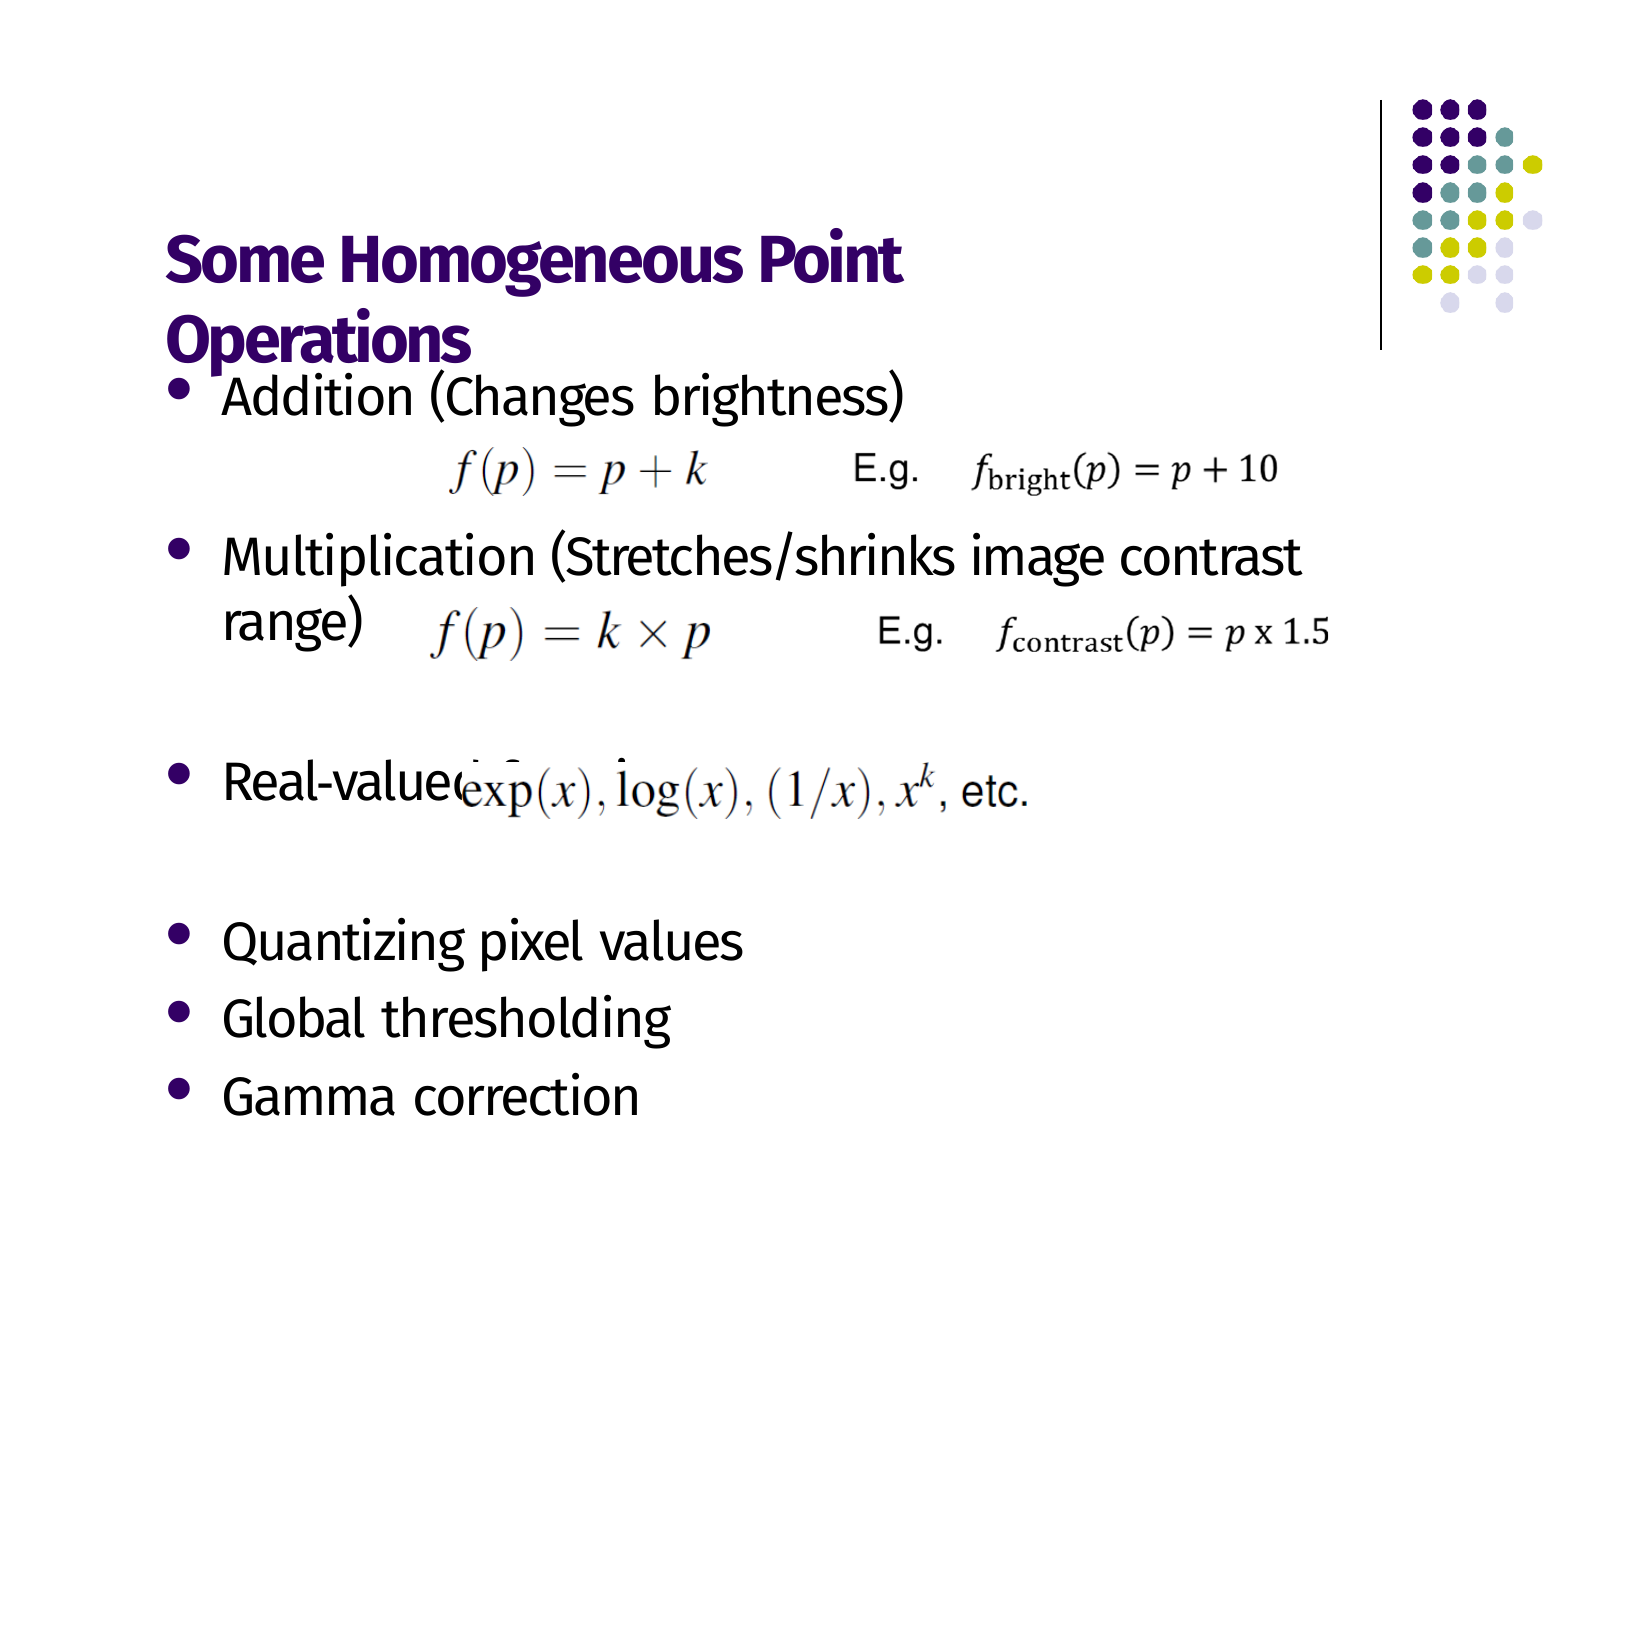

# Some Homogeneous Point Operations
Addition (Changes brightness)

Multiplication (Stretches/shrinks image contrast range)

Real‐valued functions

Quantizing pixel values
Global thresholding
Gamma correction